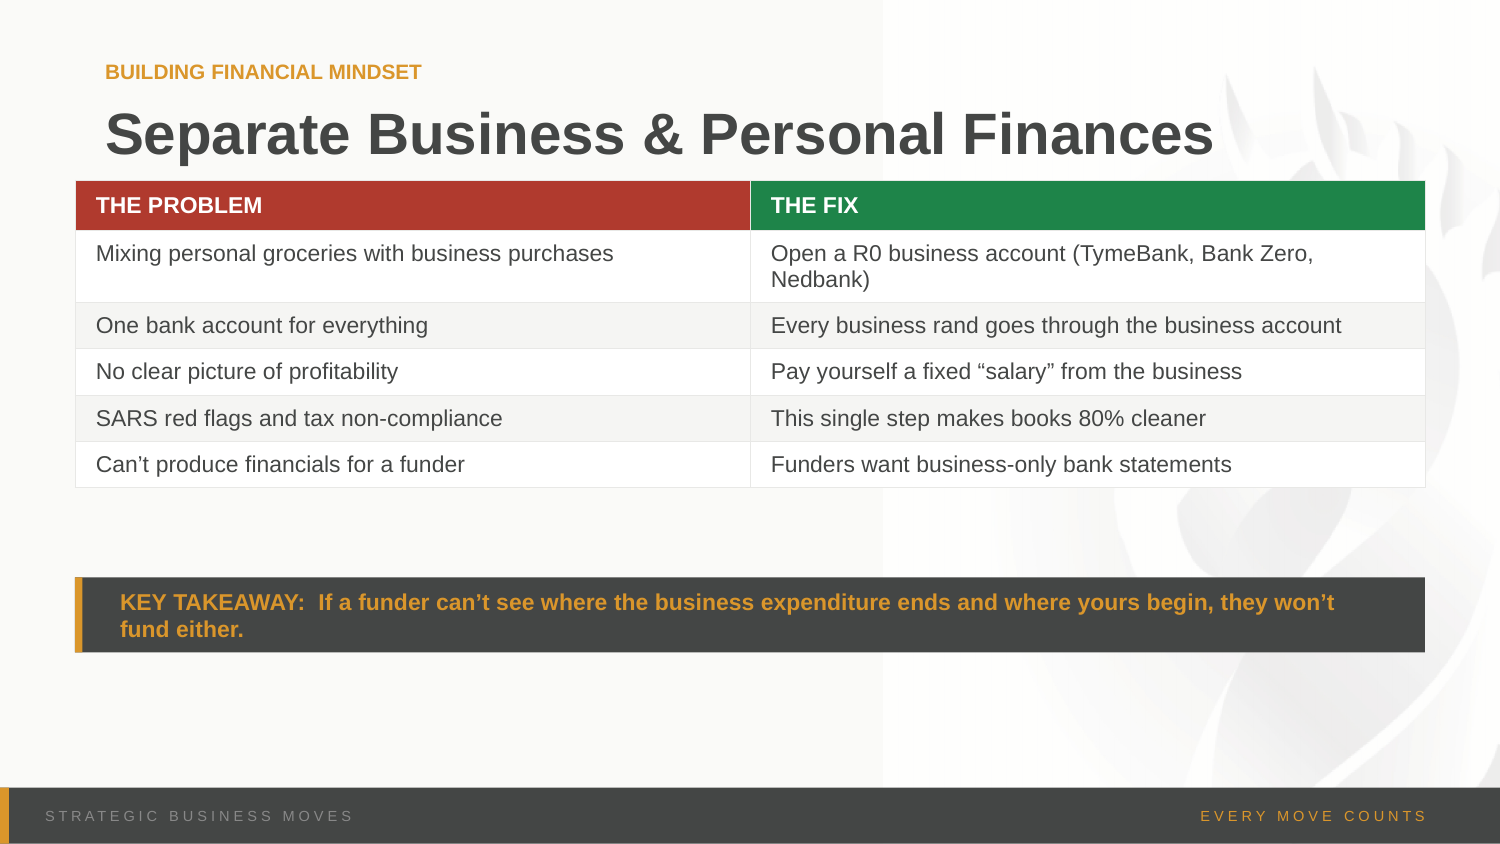

BUILDING FINANCIAL MINDSET
Separate Business & Personal Finances
| THE PROBLEM | THE FIX |
| --- | --- |
| Mixing personal groceries with business purchases | Open a R0 business account (TymeBank, Bank Zero, Nedbank) |
| One bank account for everything | Every business rand goes through the business account |
| No clear picture of profitability | Pay yourself a fixed “salary” from the business |
| SARS red flags and tax non-compliance | This single step makes books 80% cleaner |
| Can’t produce financials for a funder | Funders want business-only bank statements |

KEY TAKEAWAY:  If a funder can’t see where the business expenditure ends and where yours begin, they won’t fund either.

S T R A T E G I C   B U S I N E S S   M O V E S
E V E R Y   M O V E   C O U N T S